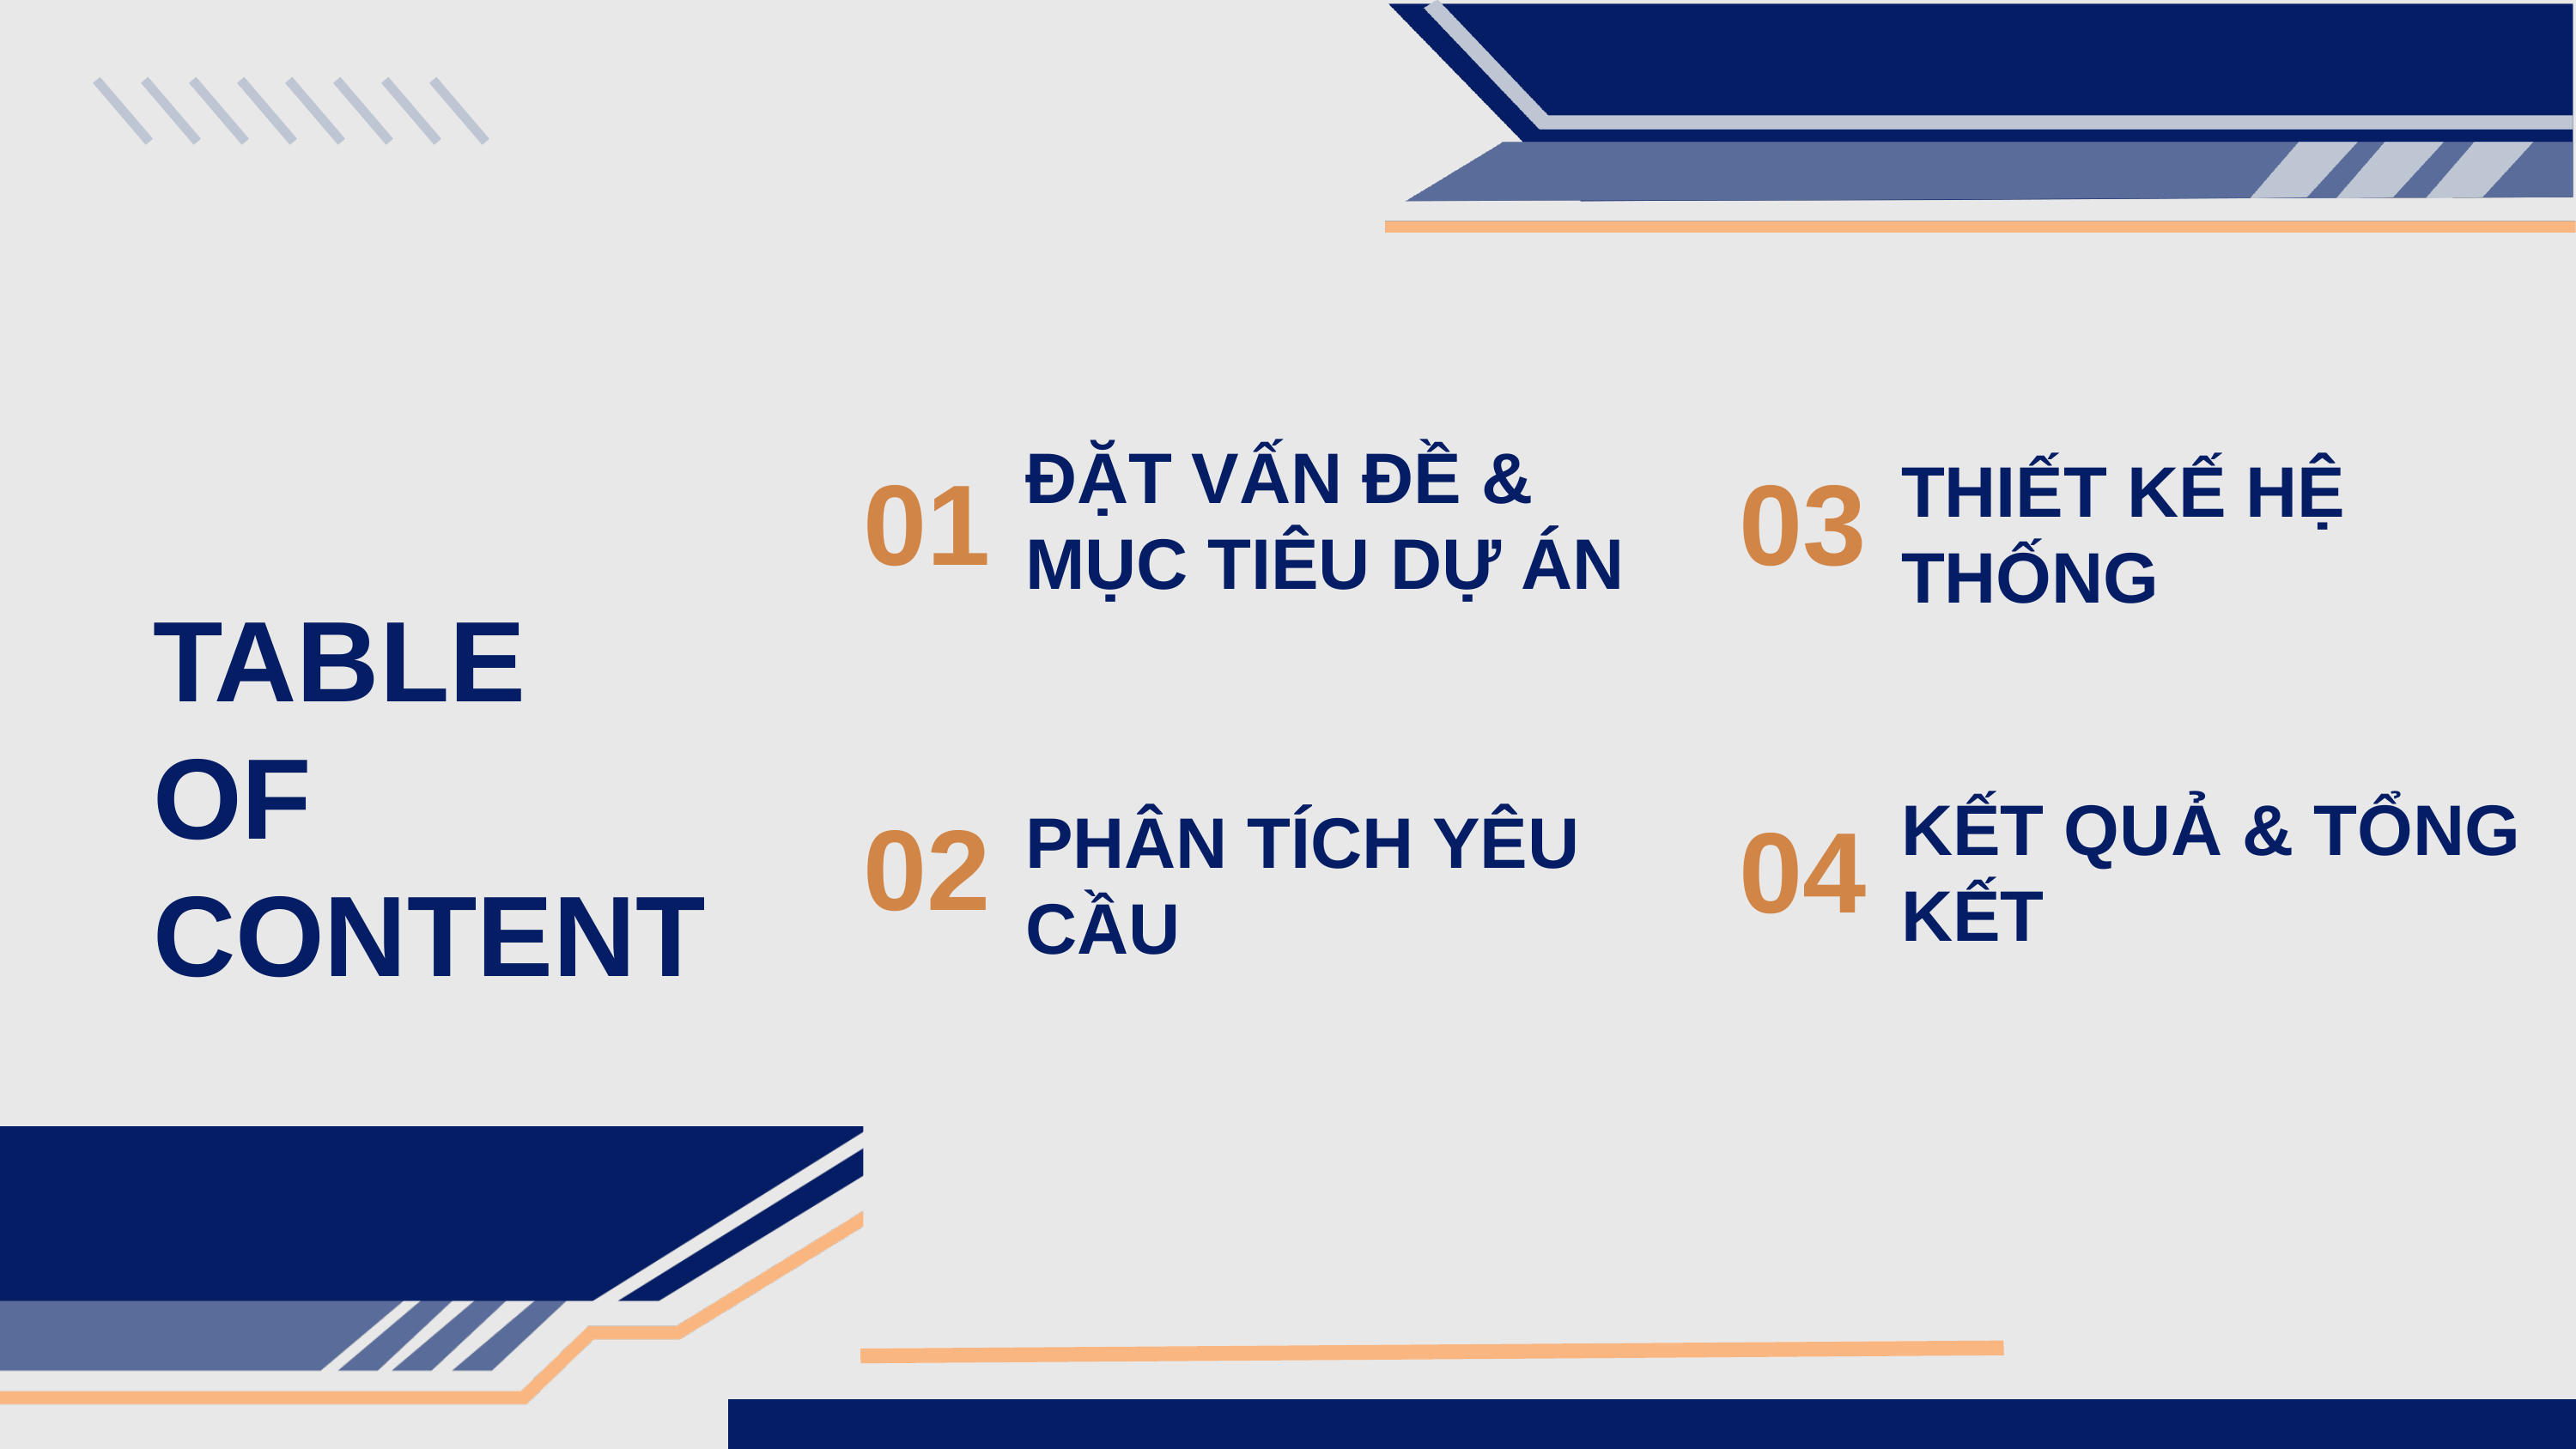

ĐẶT VẤN ĐỀ & MỤC TIÊU DỰ ÁN

01
03
THIẾT KẾ HỆ THỐNG
TABLE OF
CONTENT
02
PHÂN TÍCH YÊU CẦU
KẾT QUẢ & TỔNG KẾT
04